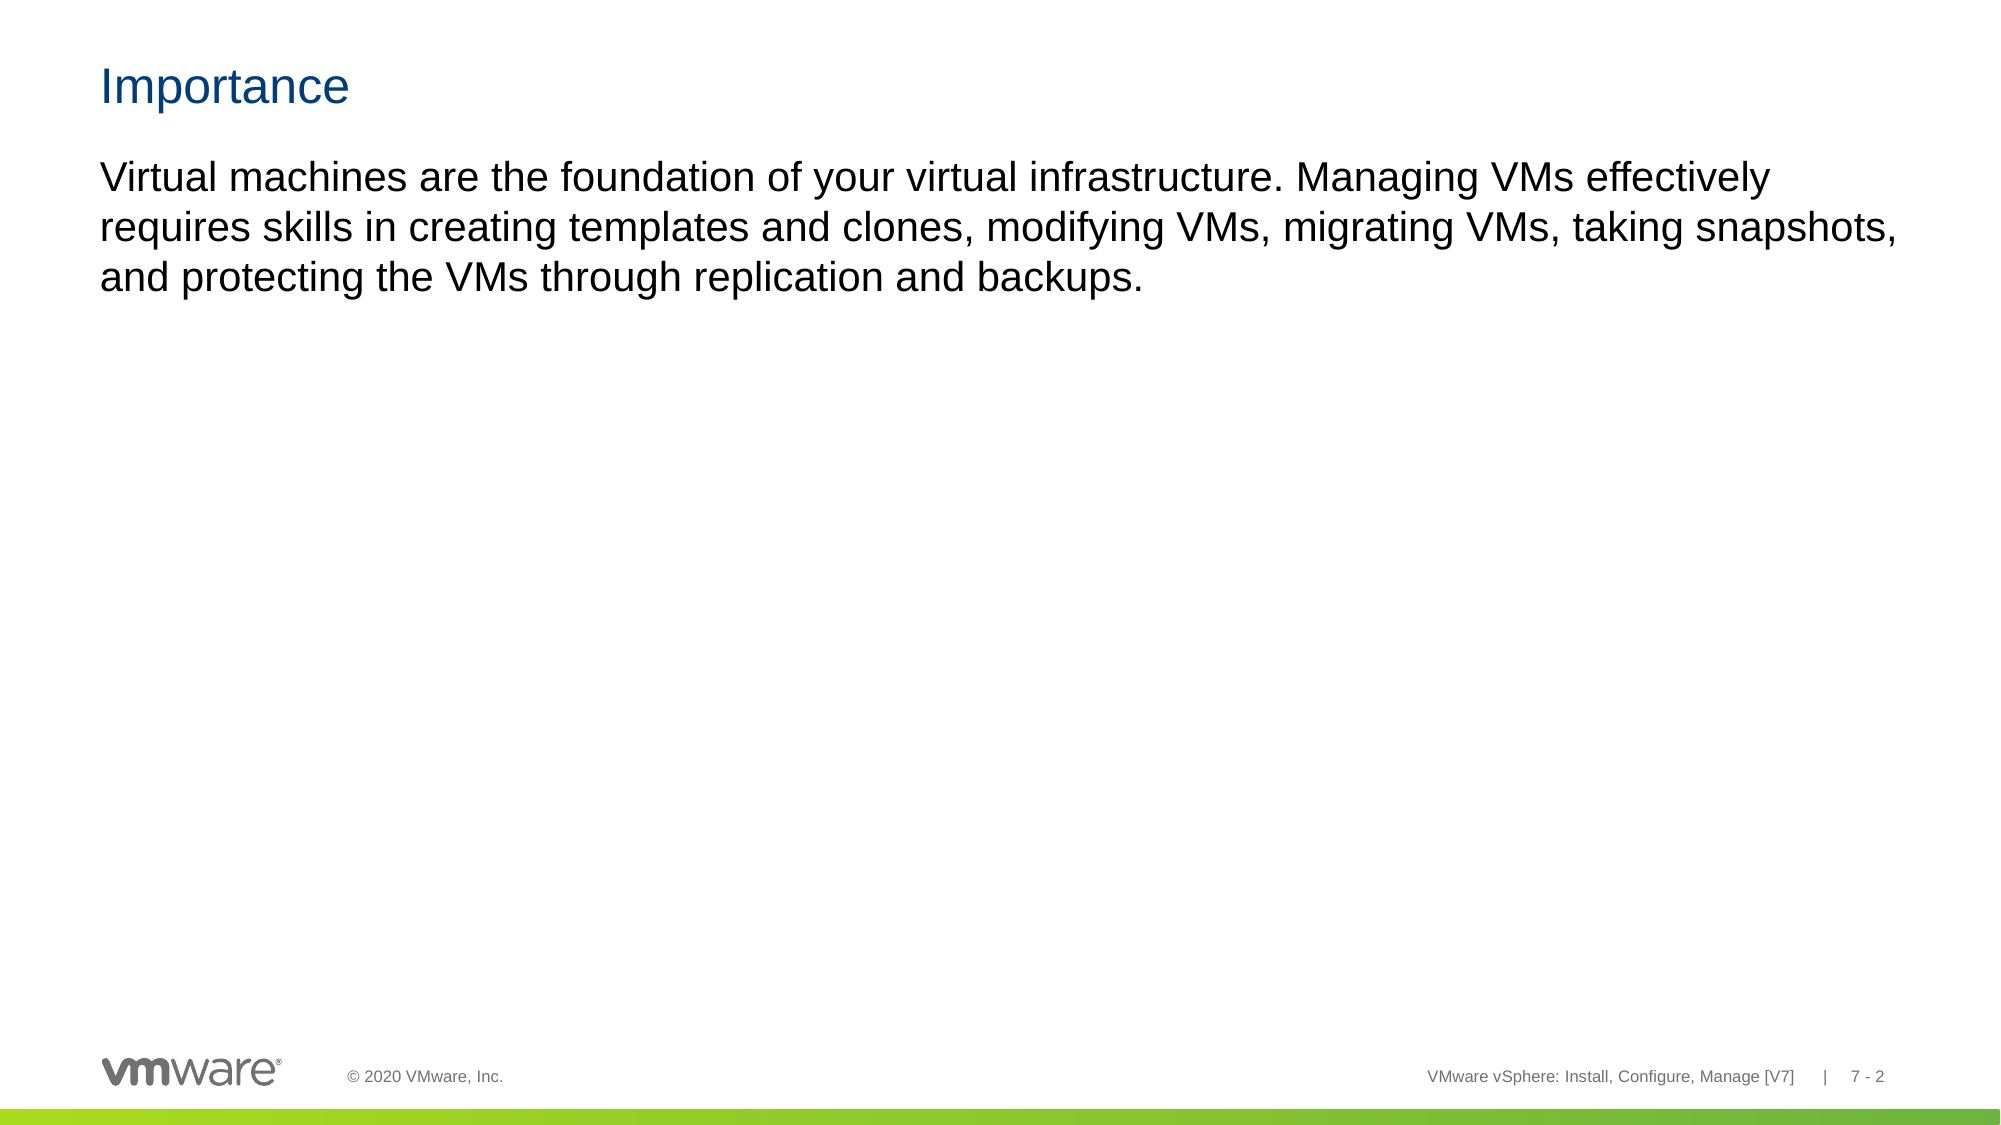

# Importance
Virtual machines are the foundation of your virtual infrastructure. Managing VMs effectively requires skills in creating templates and clones, modifying VMs, migrating VMs, taking snapshots, and protecting the VMs through replication and backups.
VMware vSphere: Install, Configure, Manage [V7]      |     7 - 2